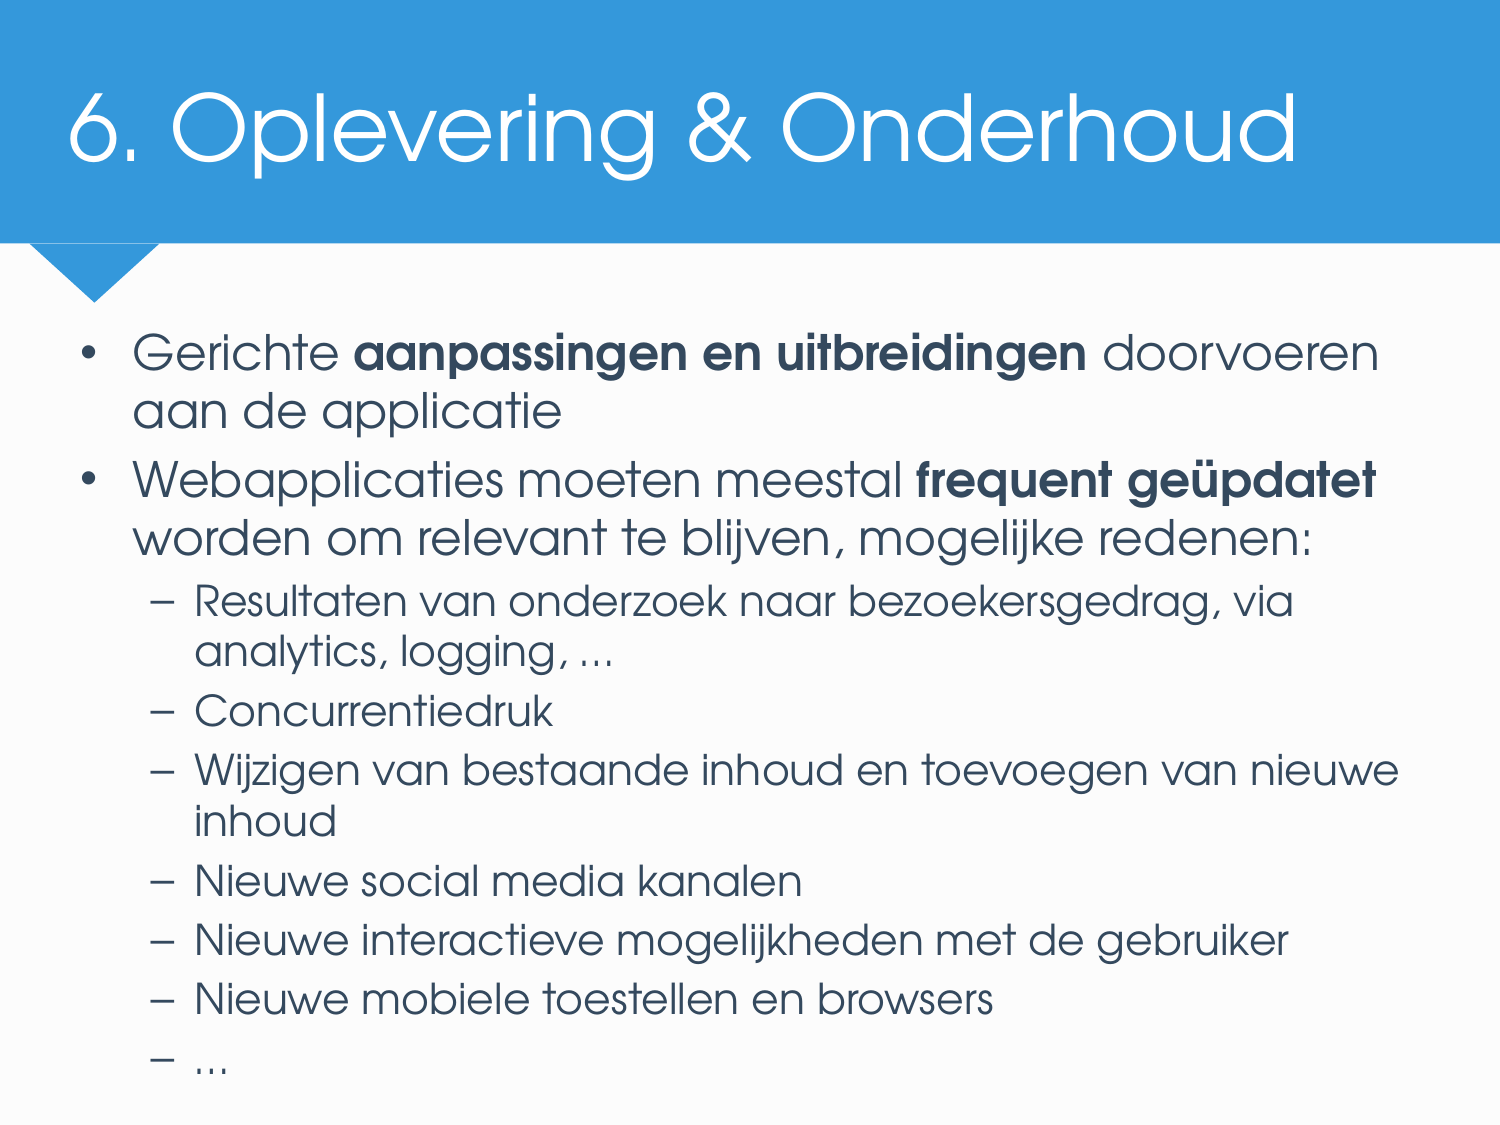

# 6. Oplevering & Onderhoud
Gerichte aanpassingen en uitbreidingen doorvoeren aan de applicatie
Webapplicaties moeten meestal frequent geüpdatet worden om relevant te blijven, mogelijke redenen:
Resultaten van onderzoek naar bezoekersgedrag, via analytics, logging, …
Concurrentiedruk
Wijzigen van bestaande inhoud en toevoegen van nieuwe inhoud
Nieuwe social media kanalen
Nieuwe interactieve mogelijkheden met de gebruiker
Nieuwe mobiele toestellen en browsers
…